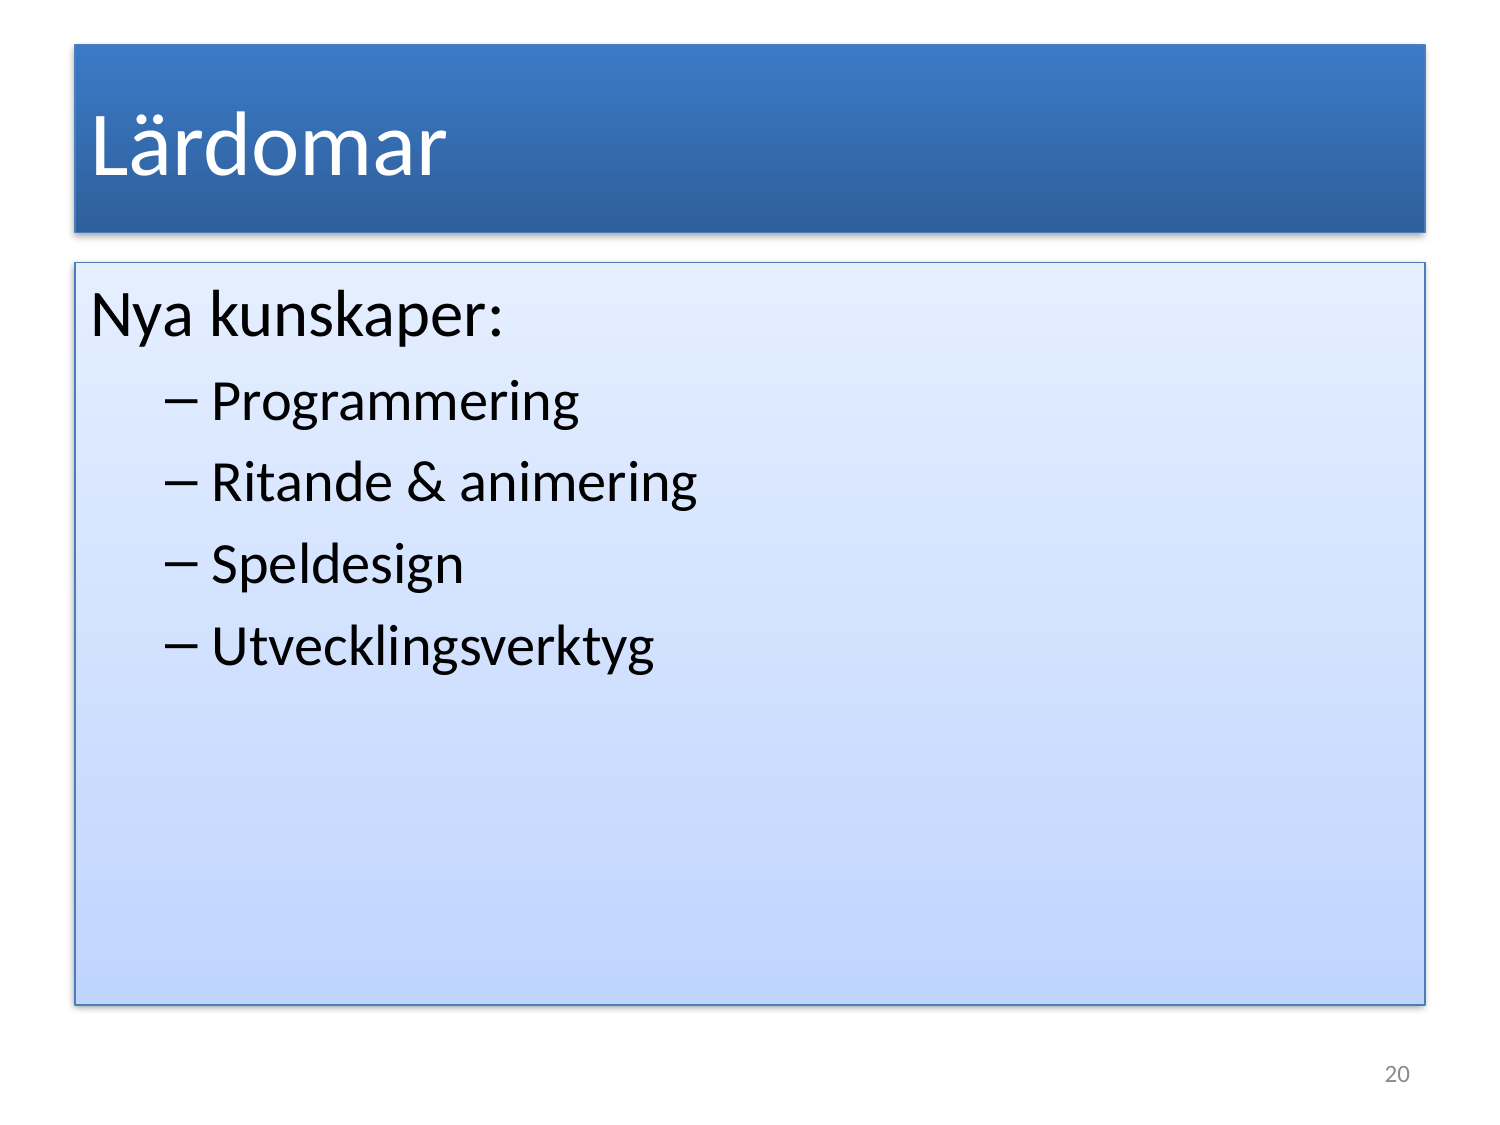

# Lärdomar
Nya kunskaper:
Programmering
Ritande & animering
Speldesign
Utvecklingsverktyg
20